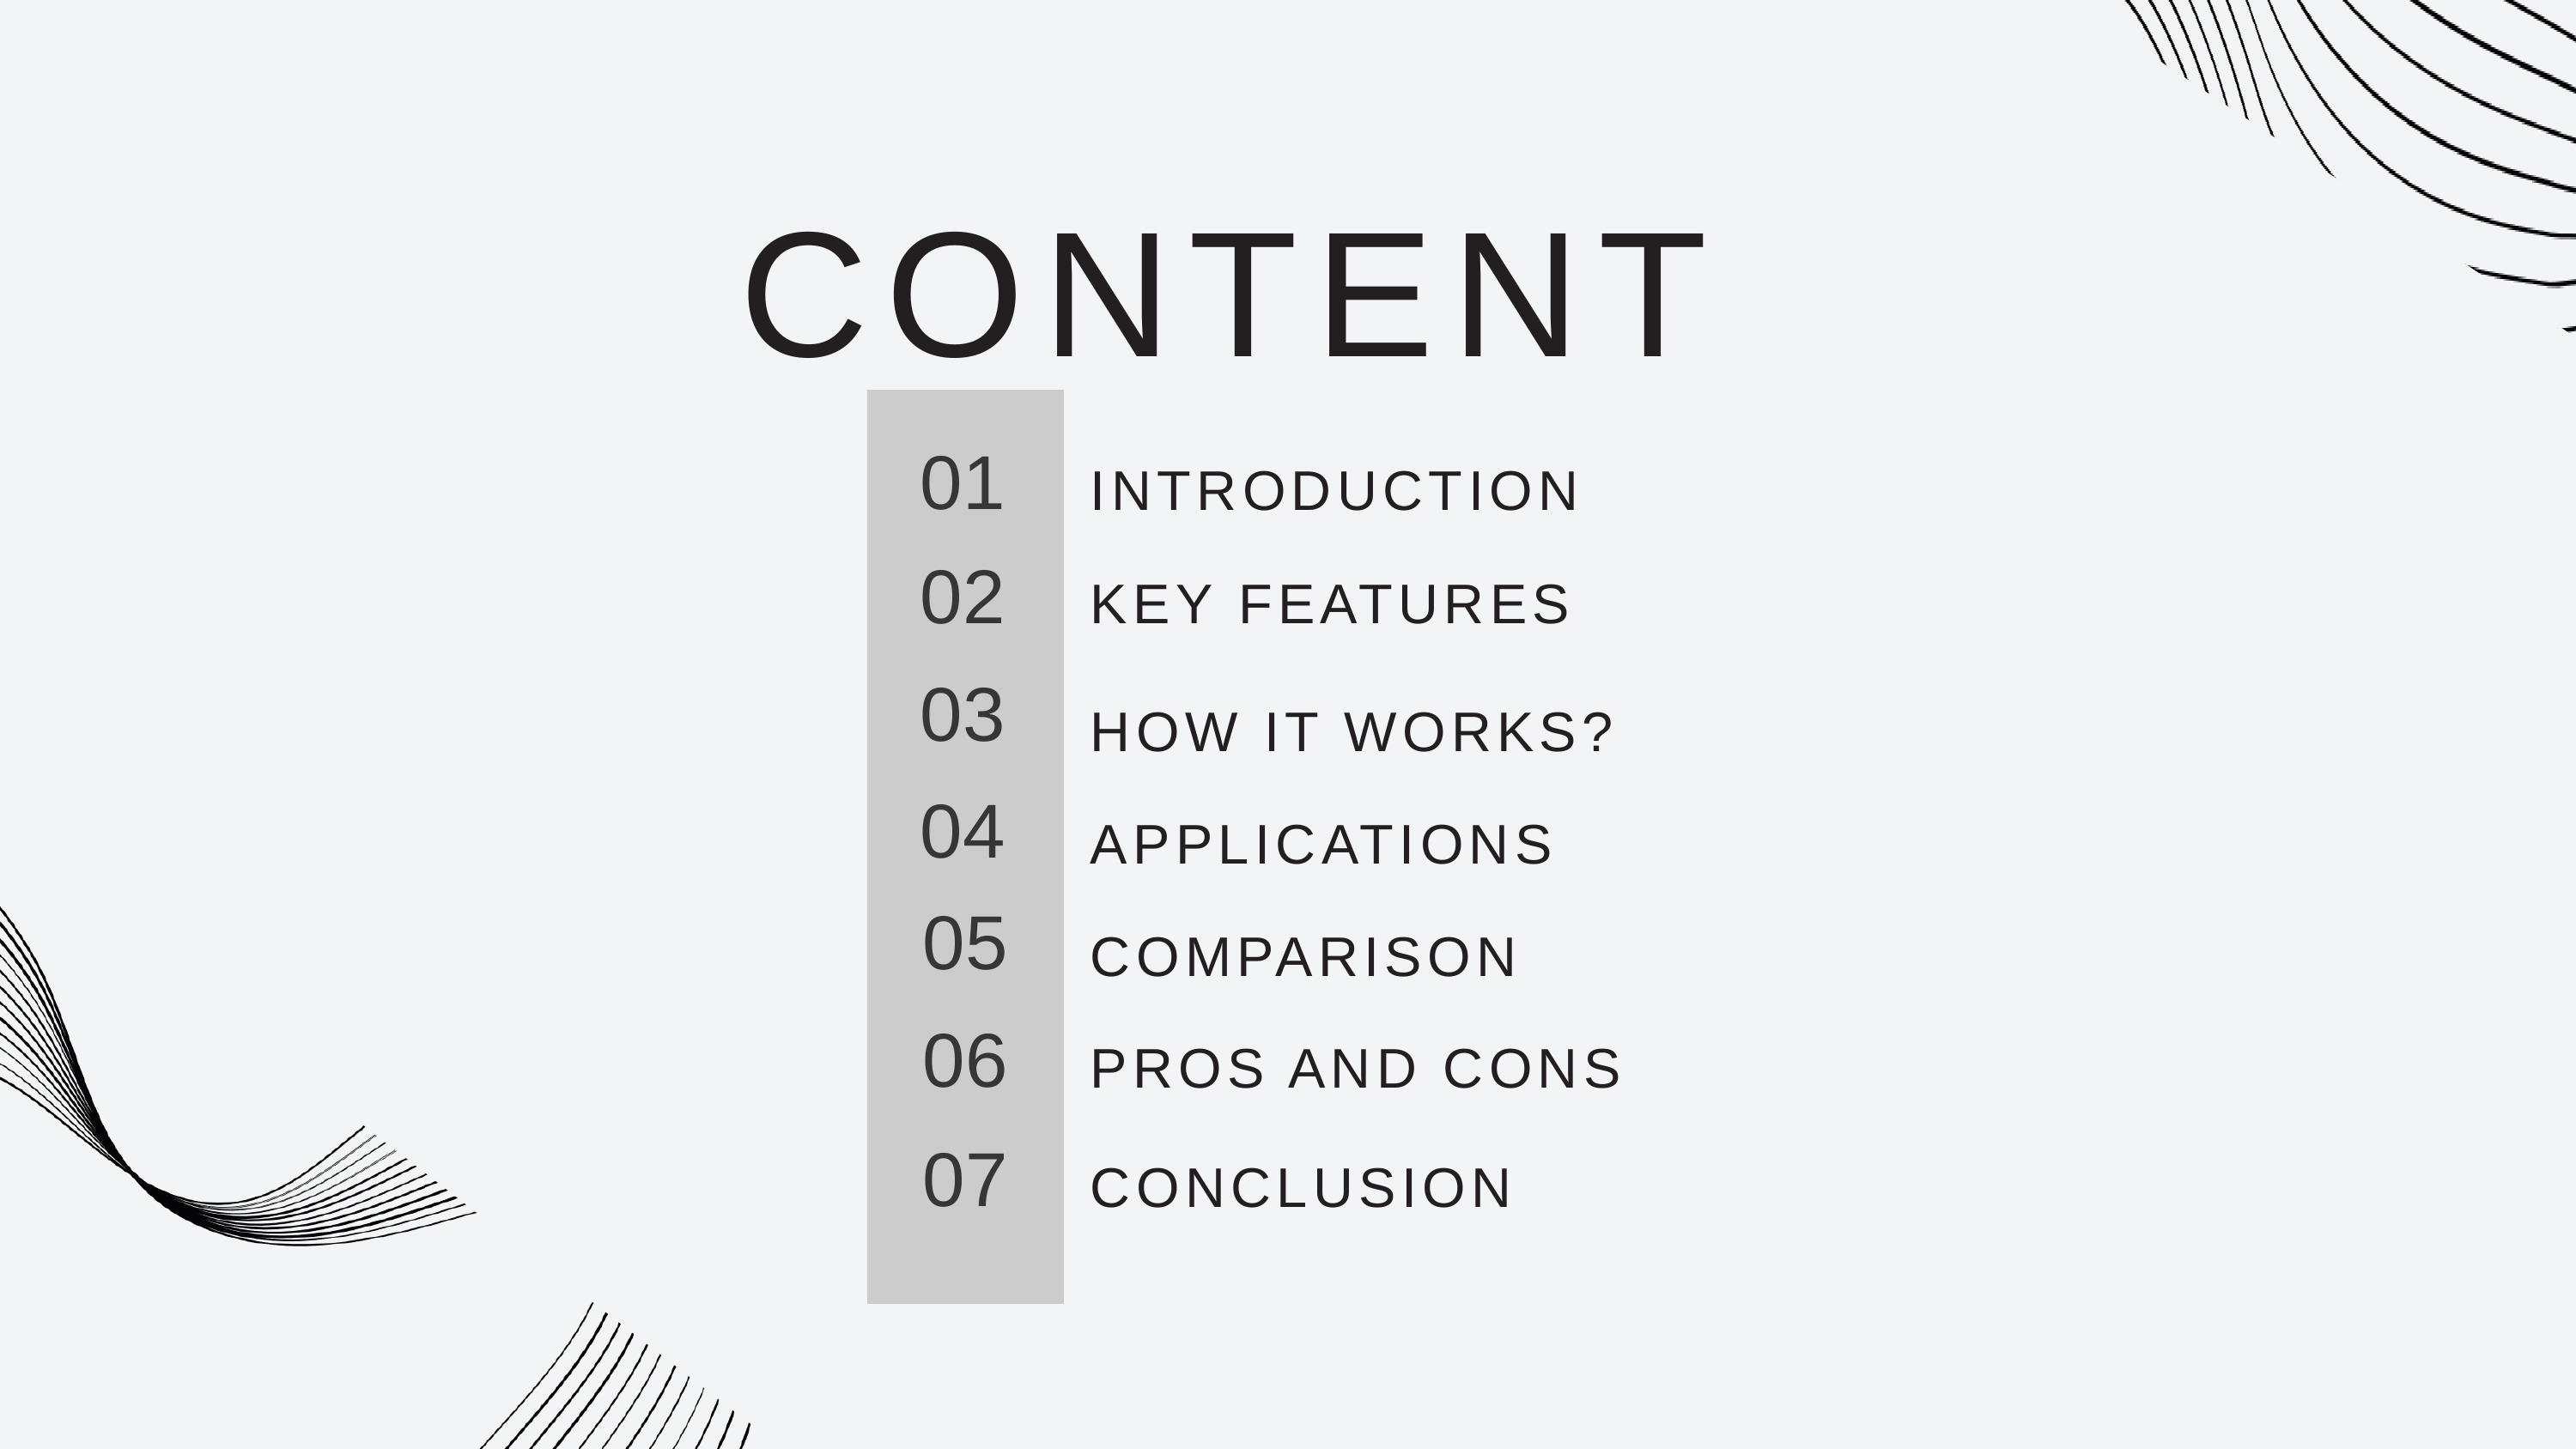

CONTENT

01
INTRODUCTION
02
KEY FEATURES
03
HOW IT WORKS?
04
APPLICATIONS
05
COMPARISON

06
PROS AND CONS
07
CONCLUSION